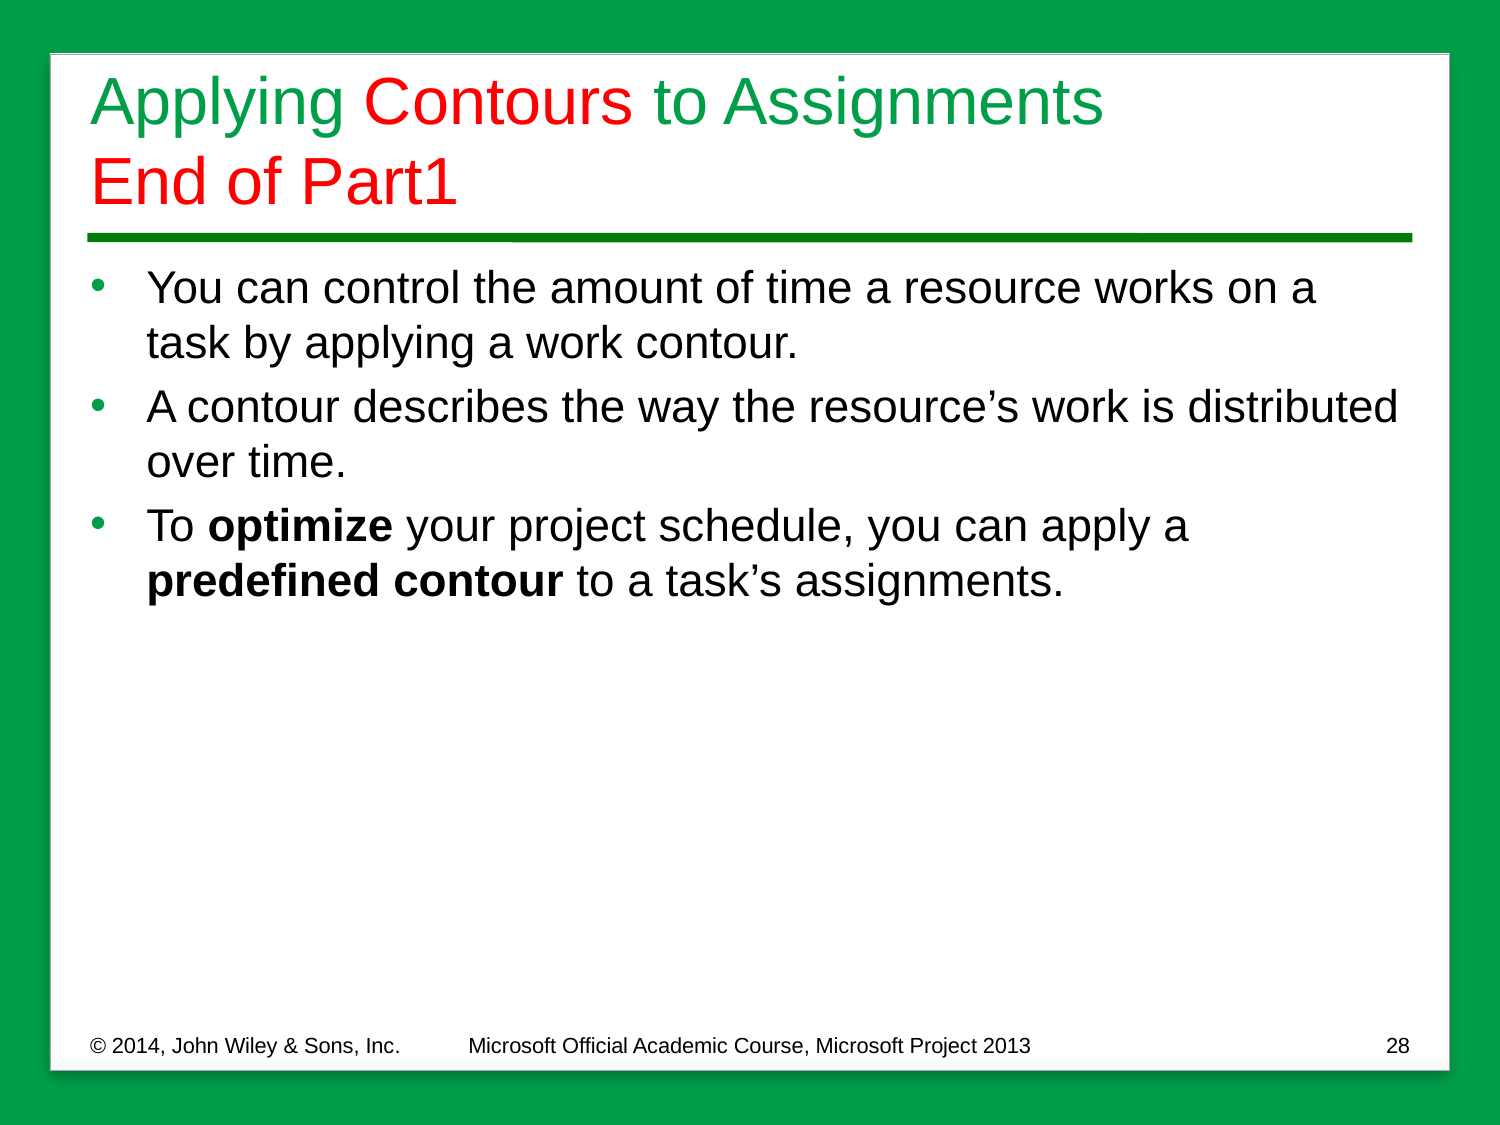

# Applying Contours to Assignments End of Part1
You can control the amount of time a resource works on a task by applying a work contour.
A contour describes the way the resource’s work is distributed over time.
To optimize your project schedule, you can apply a predefined contour to a task’s assignments.
© 2014, John Wiley & Sons, Inc.
Microsoft Official Academic Course, Microsoft Project 2013
28